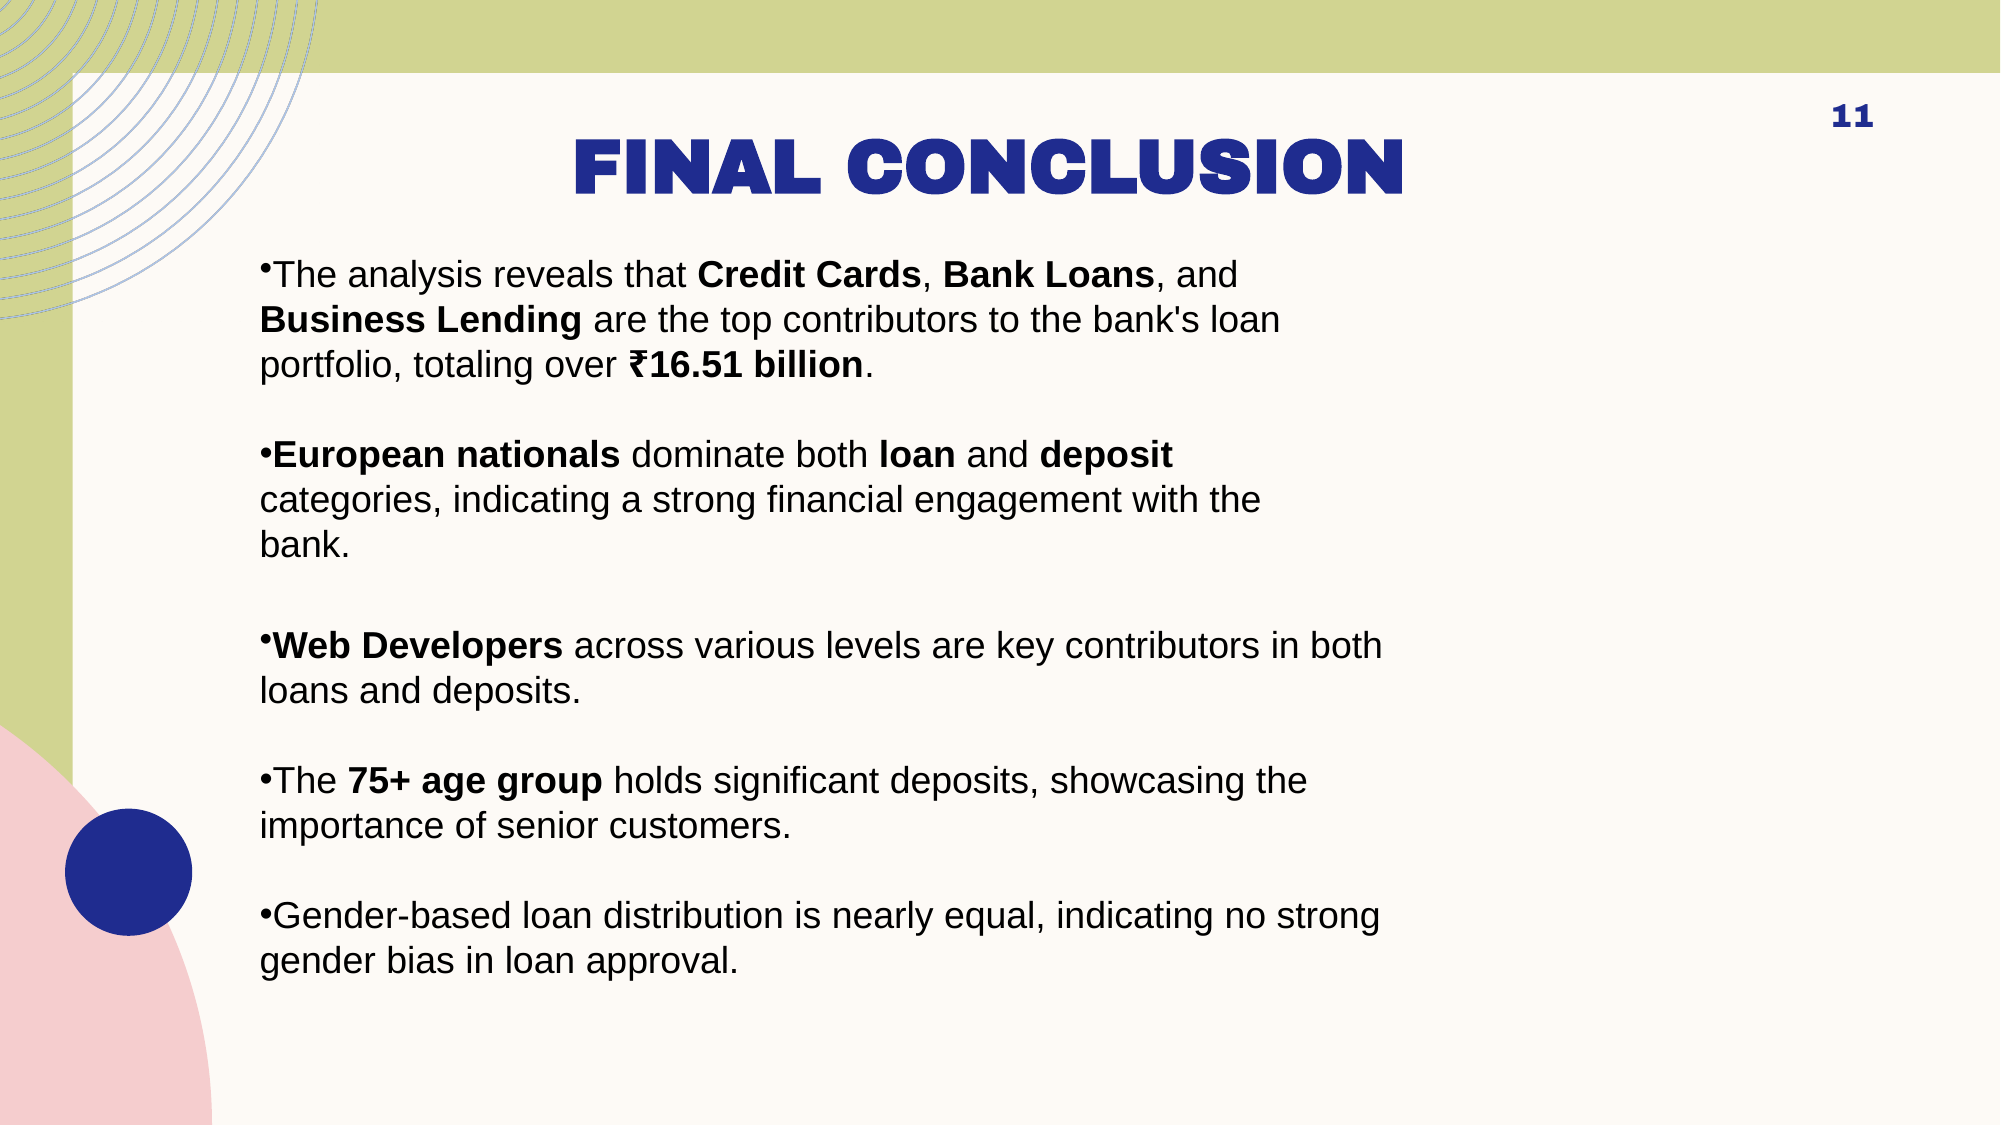

11
# Final Conclusion
The analysis reveals that Credit Cards, Bank Loans, and Business Lending are the top contributors to the bank's loan portfolio, totaling over ₹16.51 billion.

European nationals dominate both loan and deposit categories, indicating a strong financial engagement with the bank.
Web Developers across various levels are key contributors in both loans and deposits.

The 75+ age group holds significant deposits, showcasing the importance of senior customers.

Gender-based loan distribution is nearly equal, indicating no strong gender bias in loan approval.